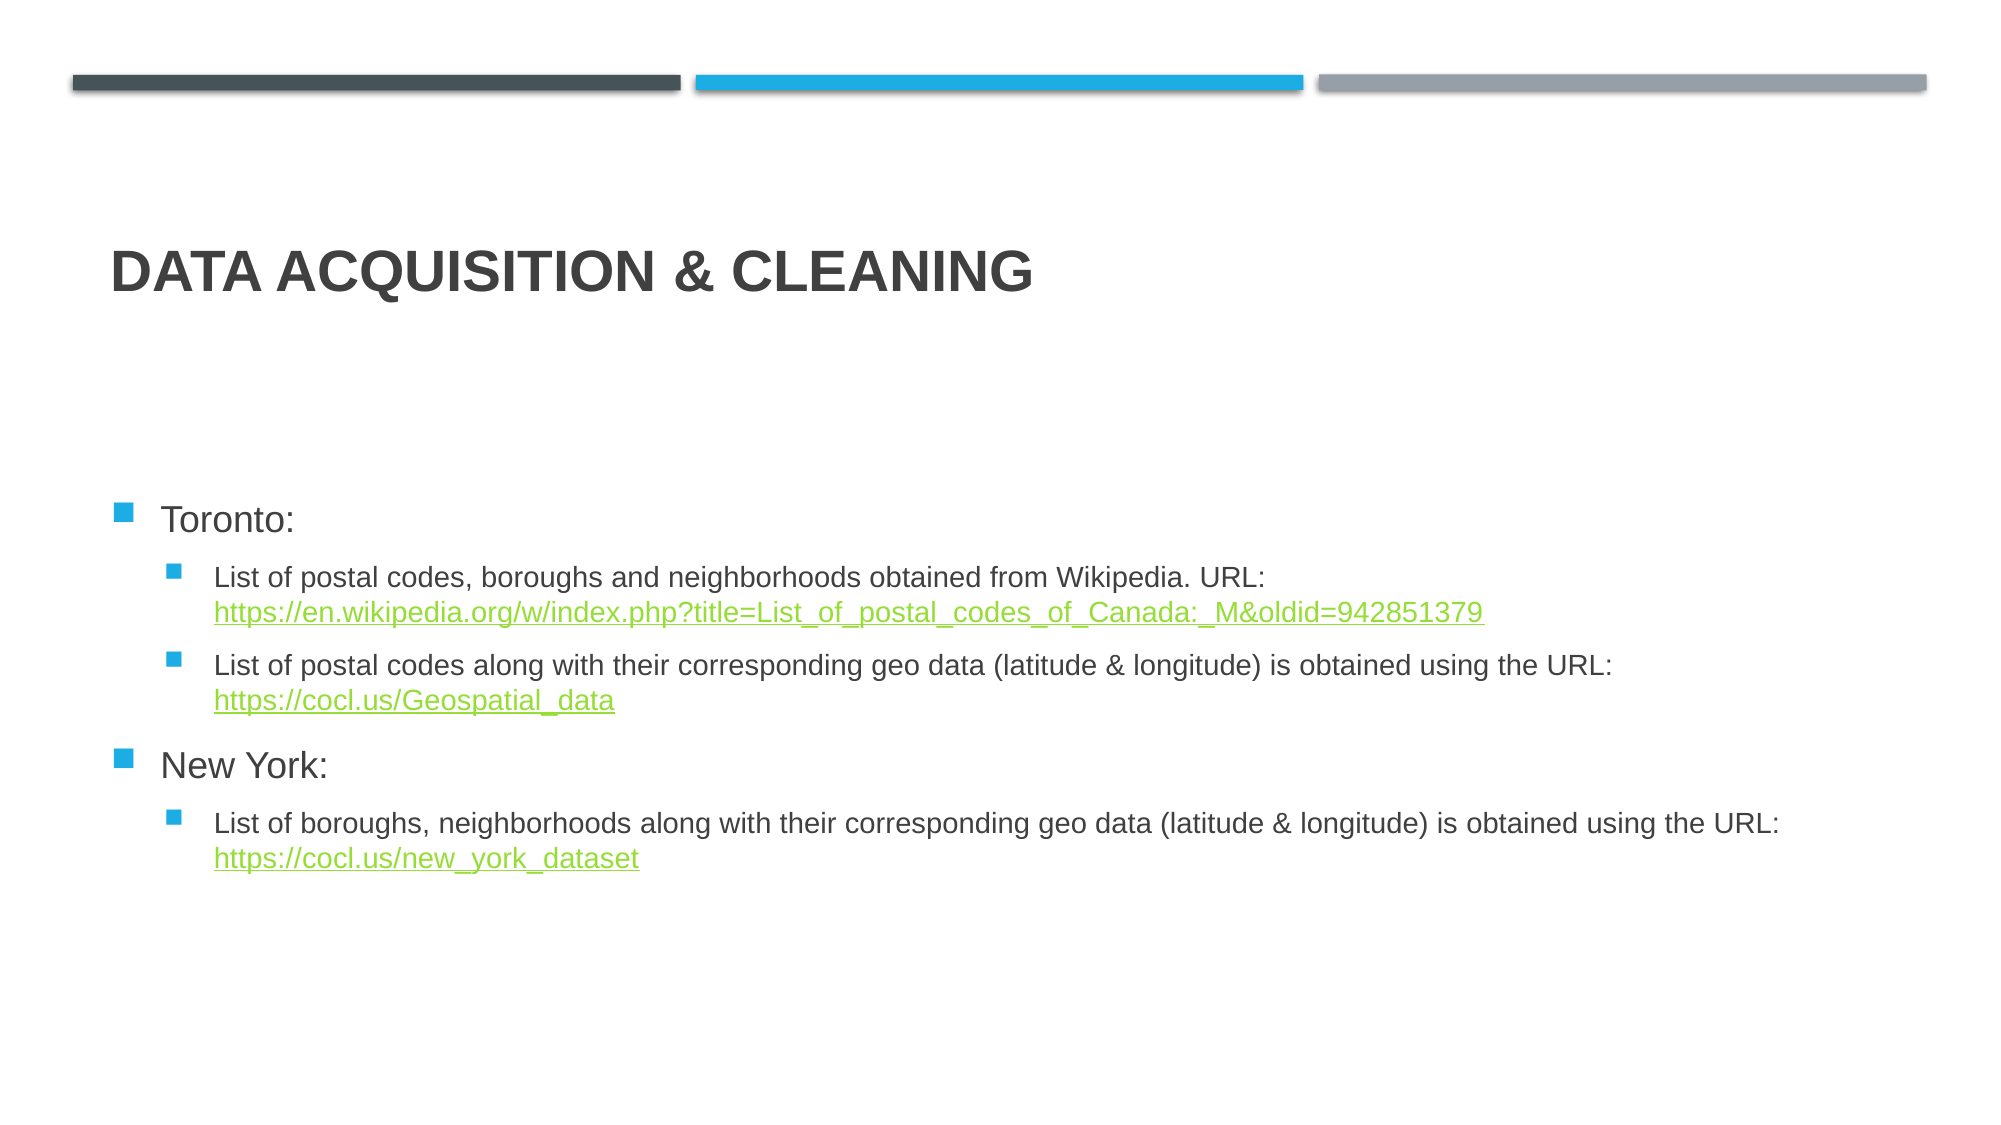

# Data acquisition & cleaning
Toronto:
List of postal codes, boroughs and neighborhoods obtained from Wikipedia. URL: https://en.wikipedia.org/w/index.php?title=List_of_postal_codes_of_Canada:_M&oldid=942851379
List of postal codes along with their corresponding geo data (latitude & longitude) is obtained using the URL: https://cocl.us/Geospatial_data
New York:
List of boroughs, neighborhoods along with their corresponding geo data (latitude & longitude) is obtained using the URL: https://cocl.us/new_york_dataset